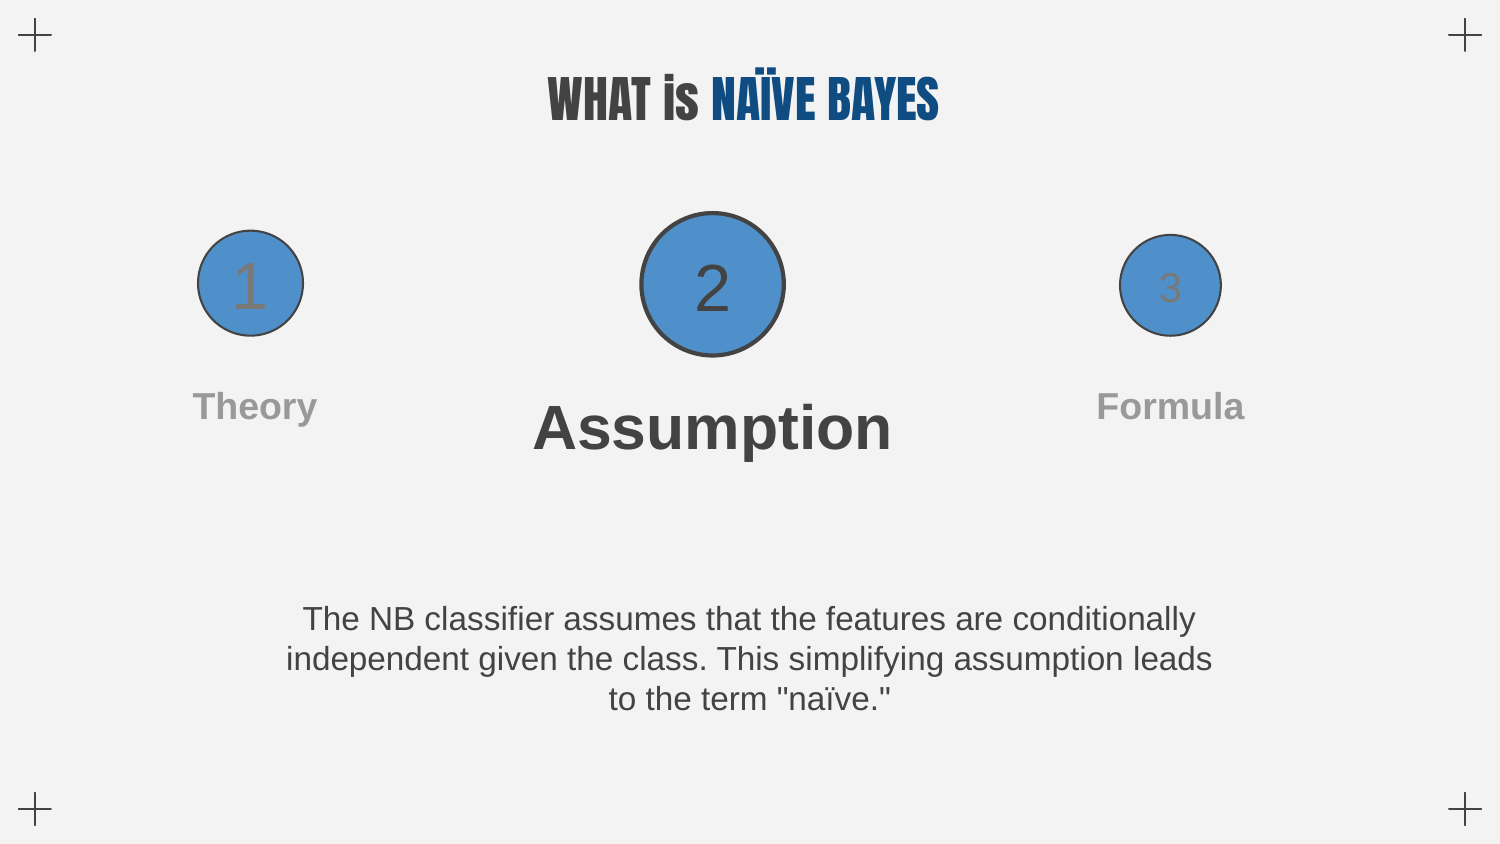

# WHAT is NAÏVE BAYES
2
1
3
Theory
Assumption
Formula
The NB classifier assumes that the features are conditionally independent given the class. This simplifying assumption leads to the term "naïve."